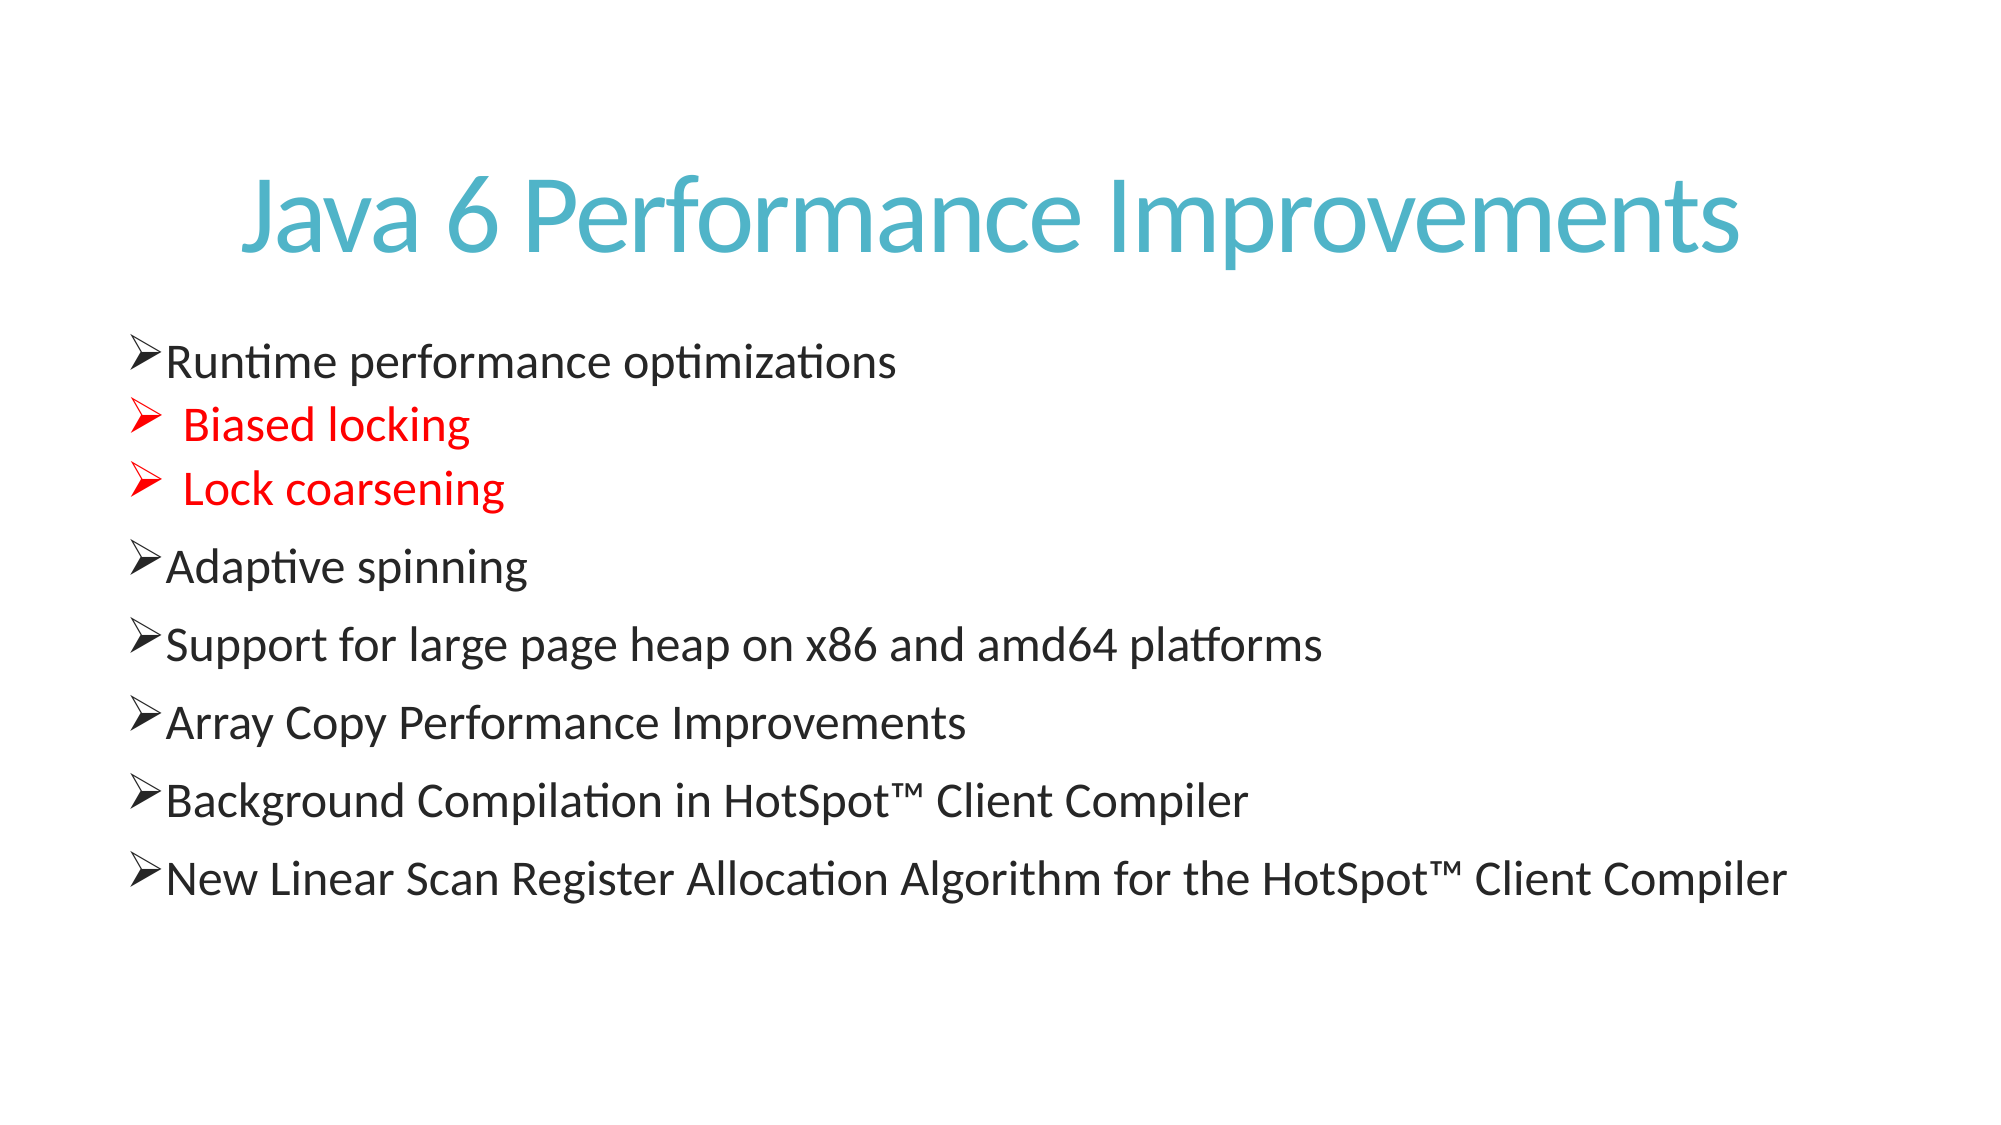

# Java 6 Performance Improvements
Runtime performance optimizations
Biased locking
Lock coarsening
Adaptive spinning
Support for large page heap on x86 and amd64 platforms
Array Copy Performance Improvements
Background Compilation in HotSpot™ Client Compiler
New Linear Scan Register Allocation Algorithm for the HotSpot™ Client Compiler